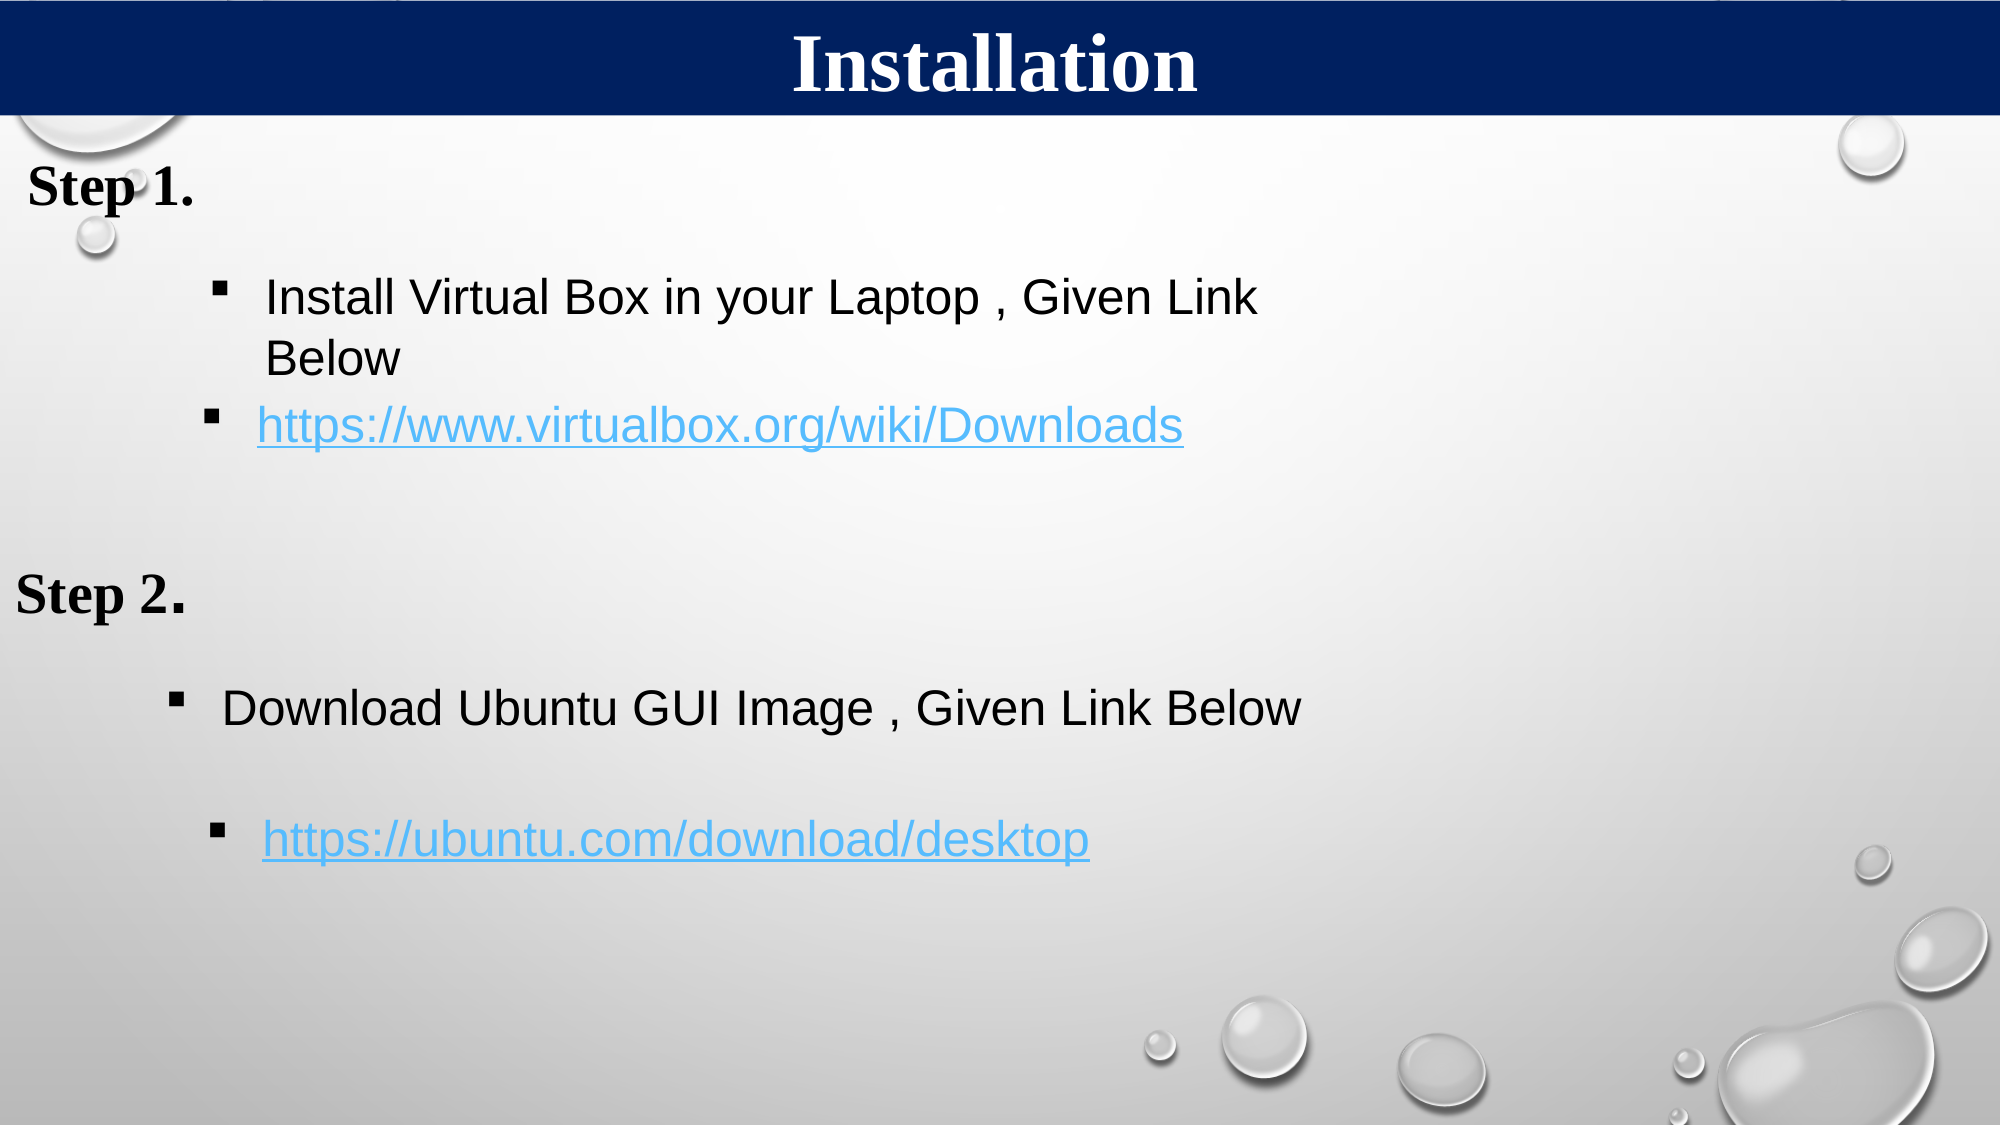

Installation
Step 1.

Install Virtual Box in your Laptop , Given Link Below
https://www.virtualbox.org/wiki/Downloads

Step 2.
Download Ubuntu GUI Image , Given Link Below
https://ubuntu.com/download/desktop